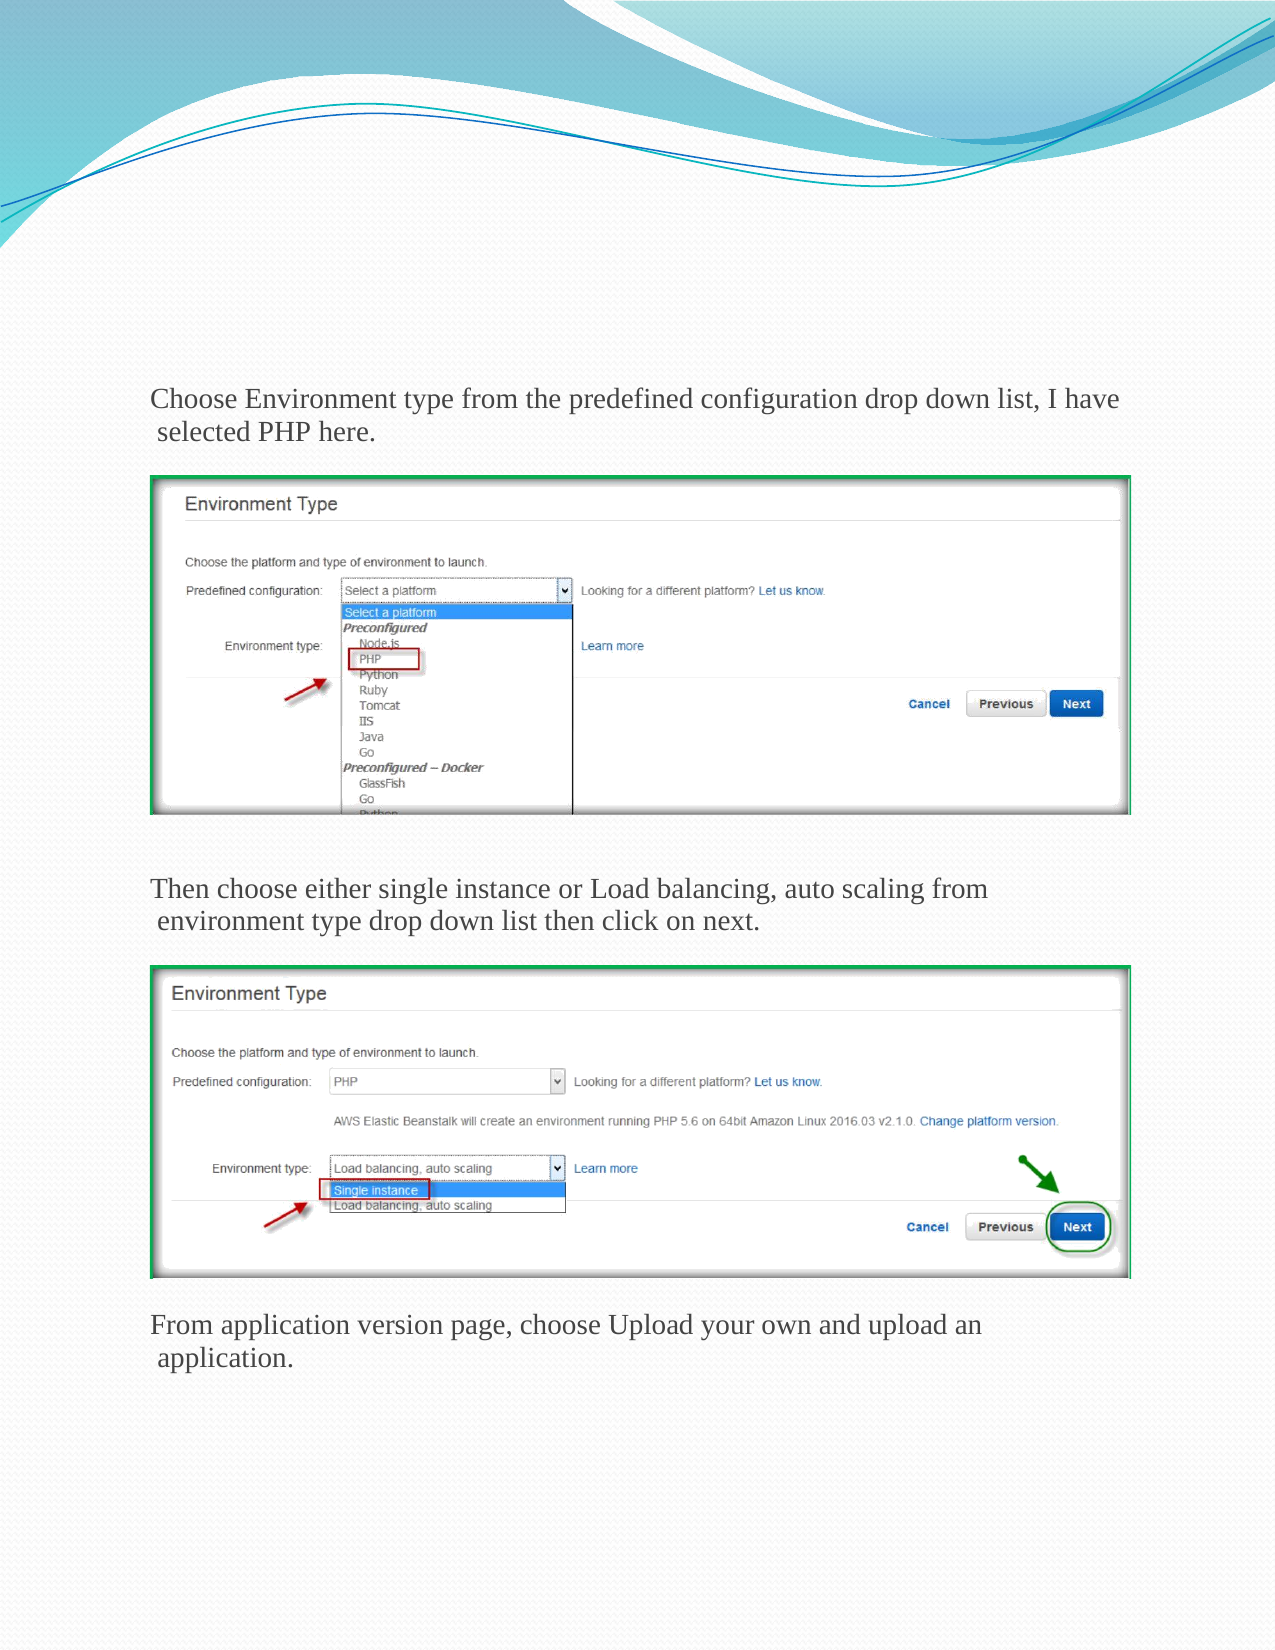

Choose Environment type from the predefined configuration drop down list, I have  selected PHP here.

Then choose either single instance or Load balancing, auto scaling from  environment type drop down list then click on next.

From application version page, choose Upload your own and upload an  application.